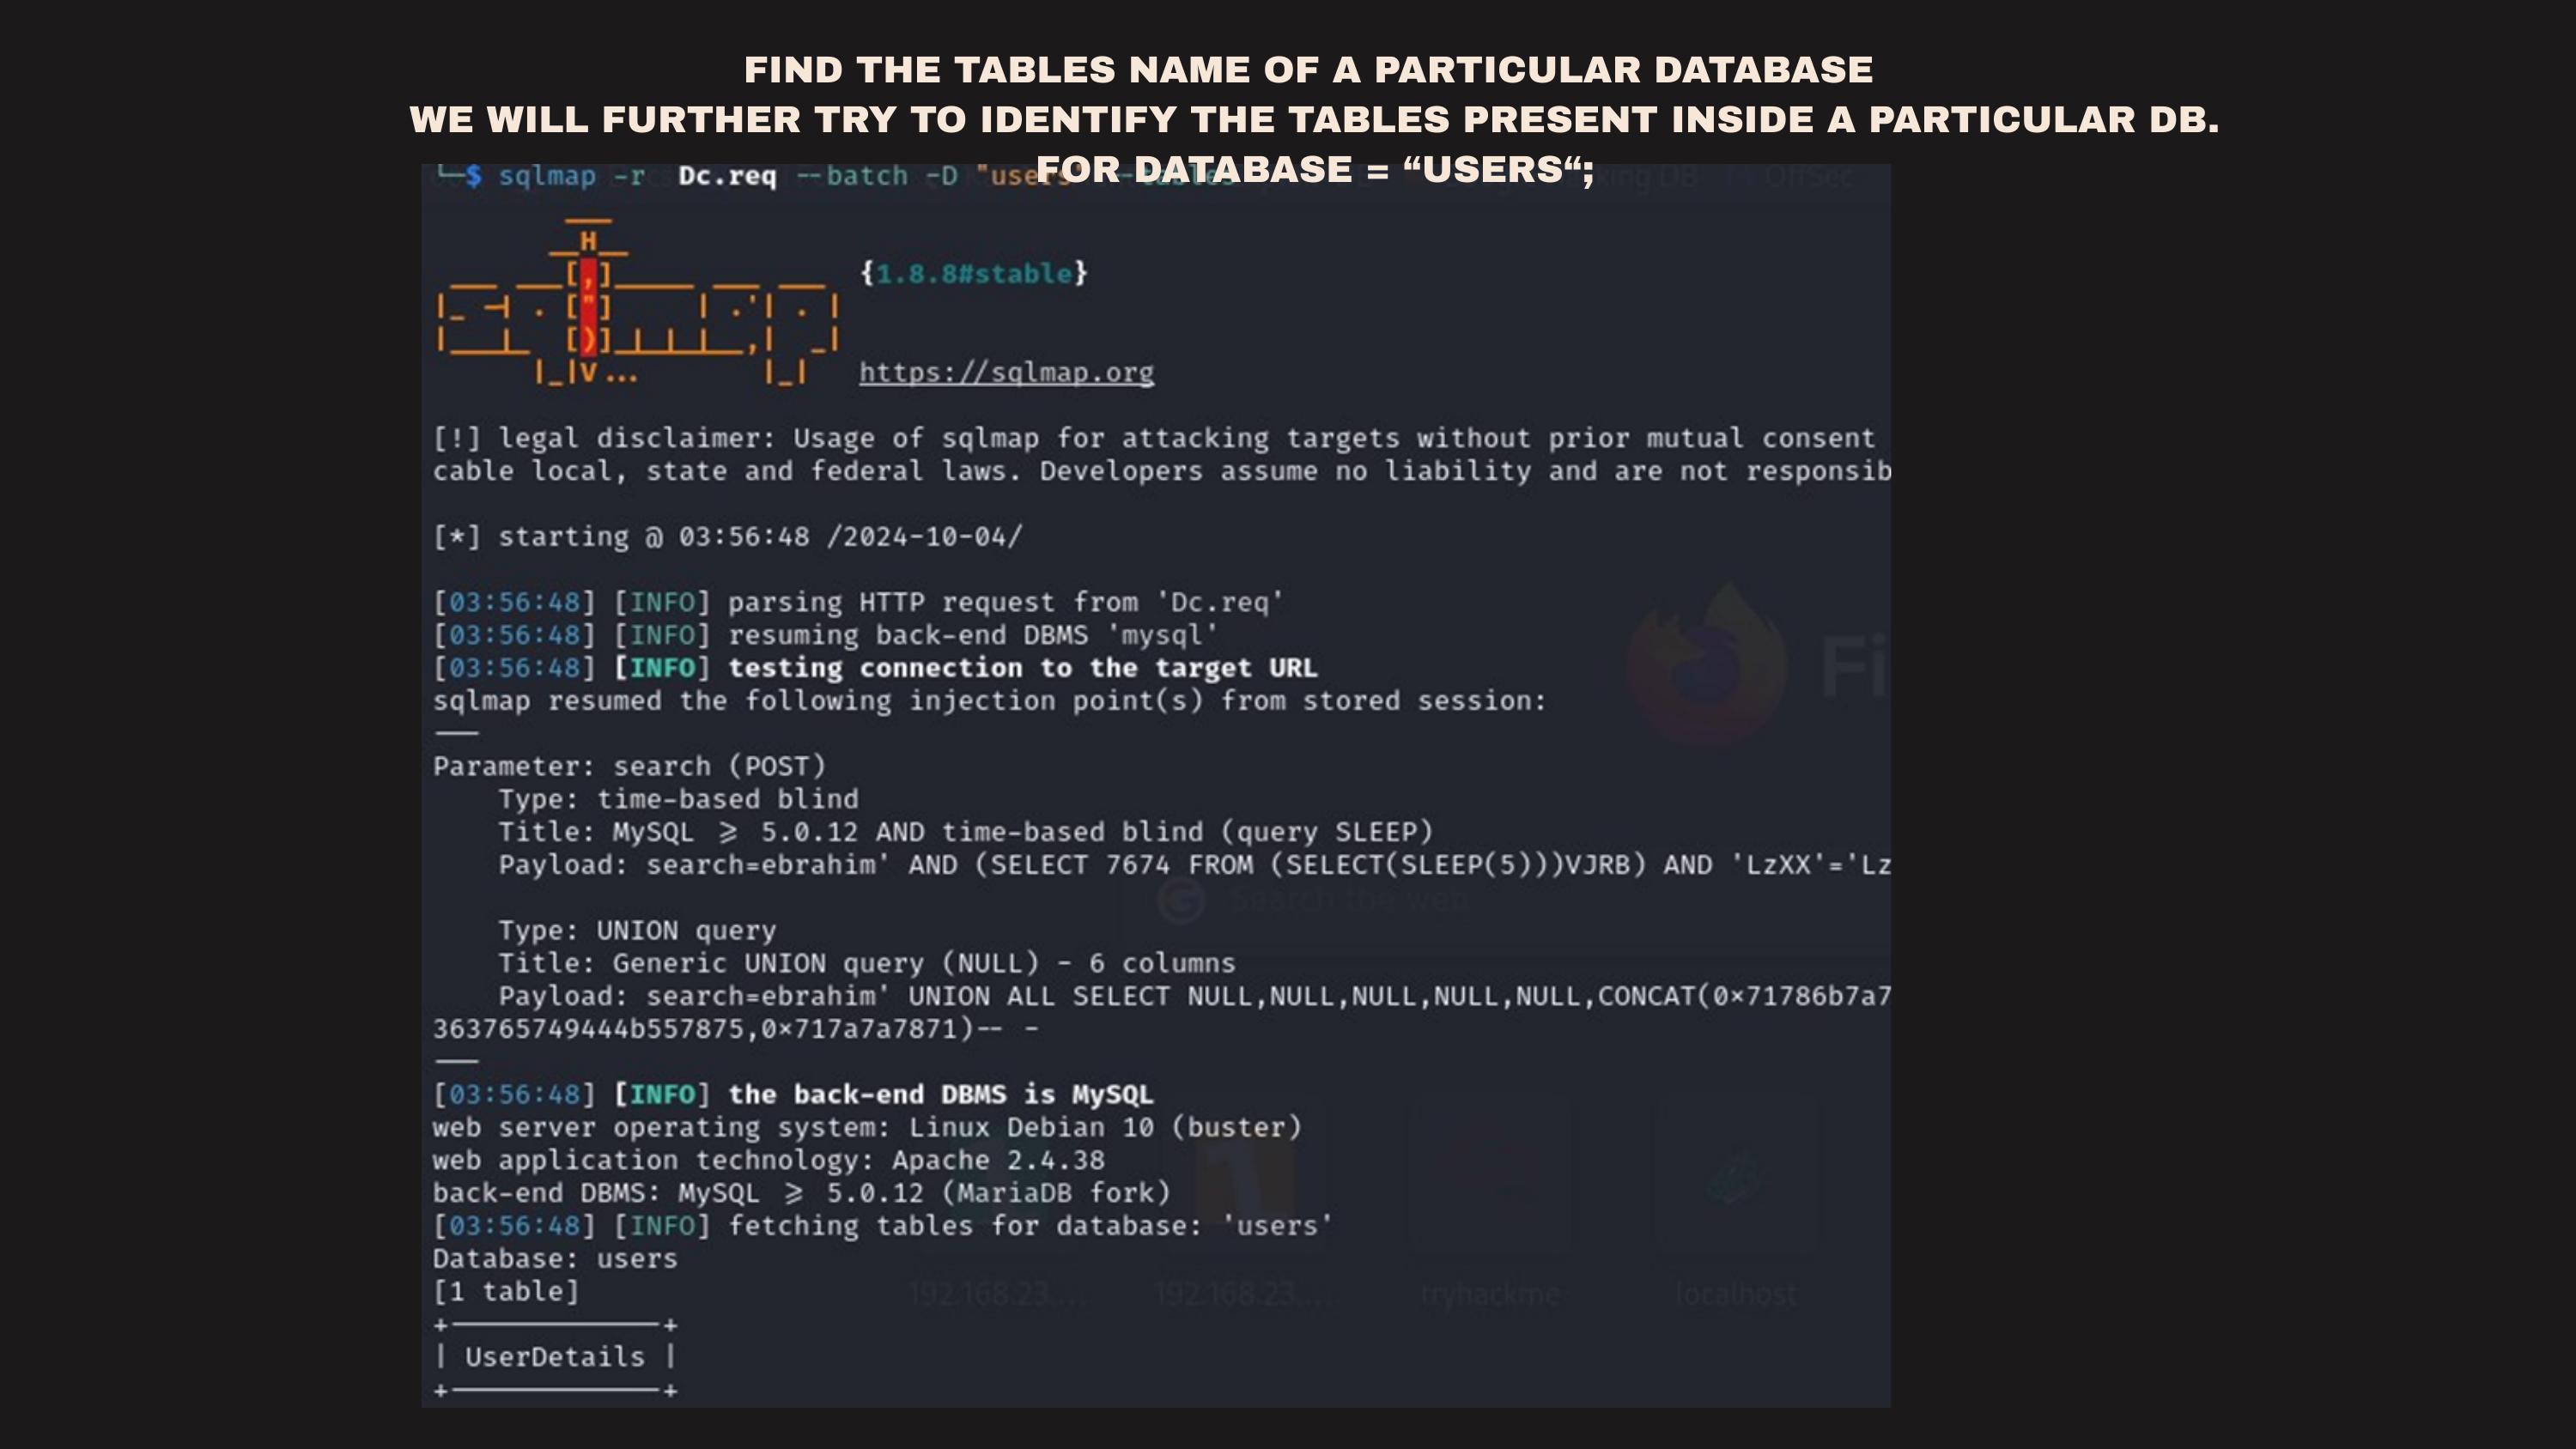

FIND THE TABLES NAME OF A PARTICULAR DATABASE
 WE WILL FURTHER TRY TO IDENTIFY THE TABLES PRESENT INSIDE A PARTICULAR DB.
 FOR DATABASE = “USERS“;